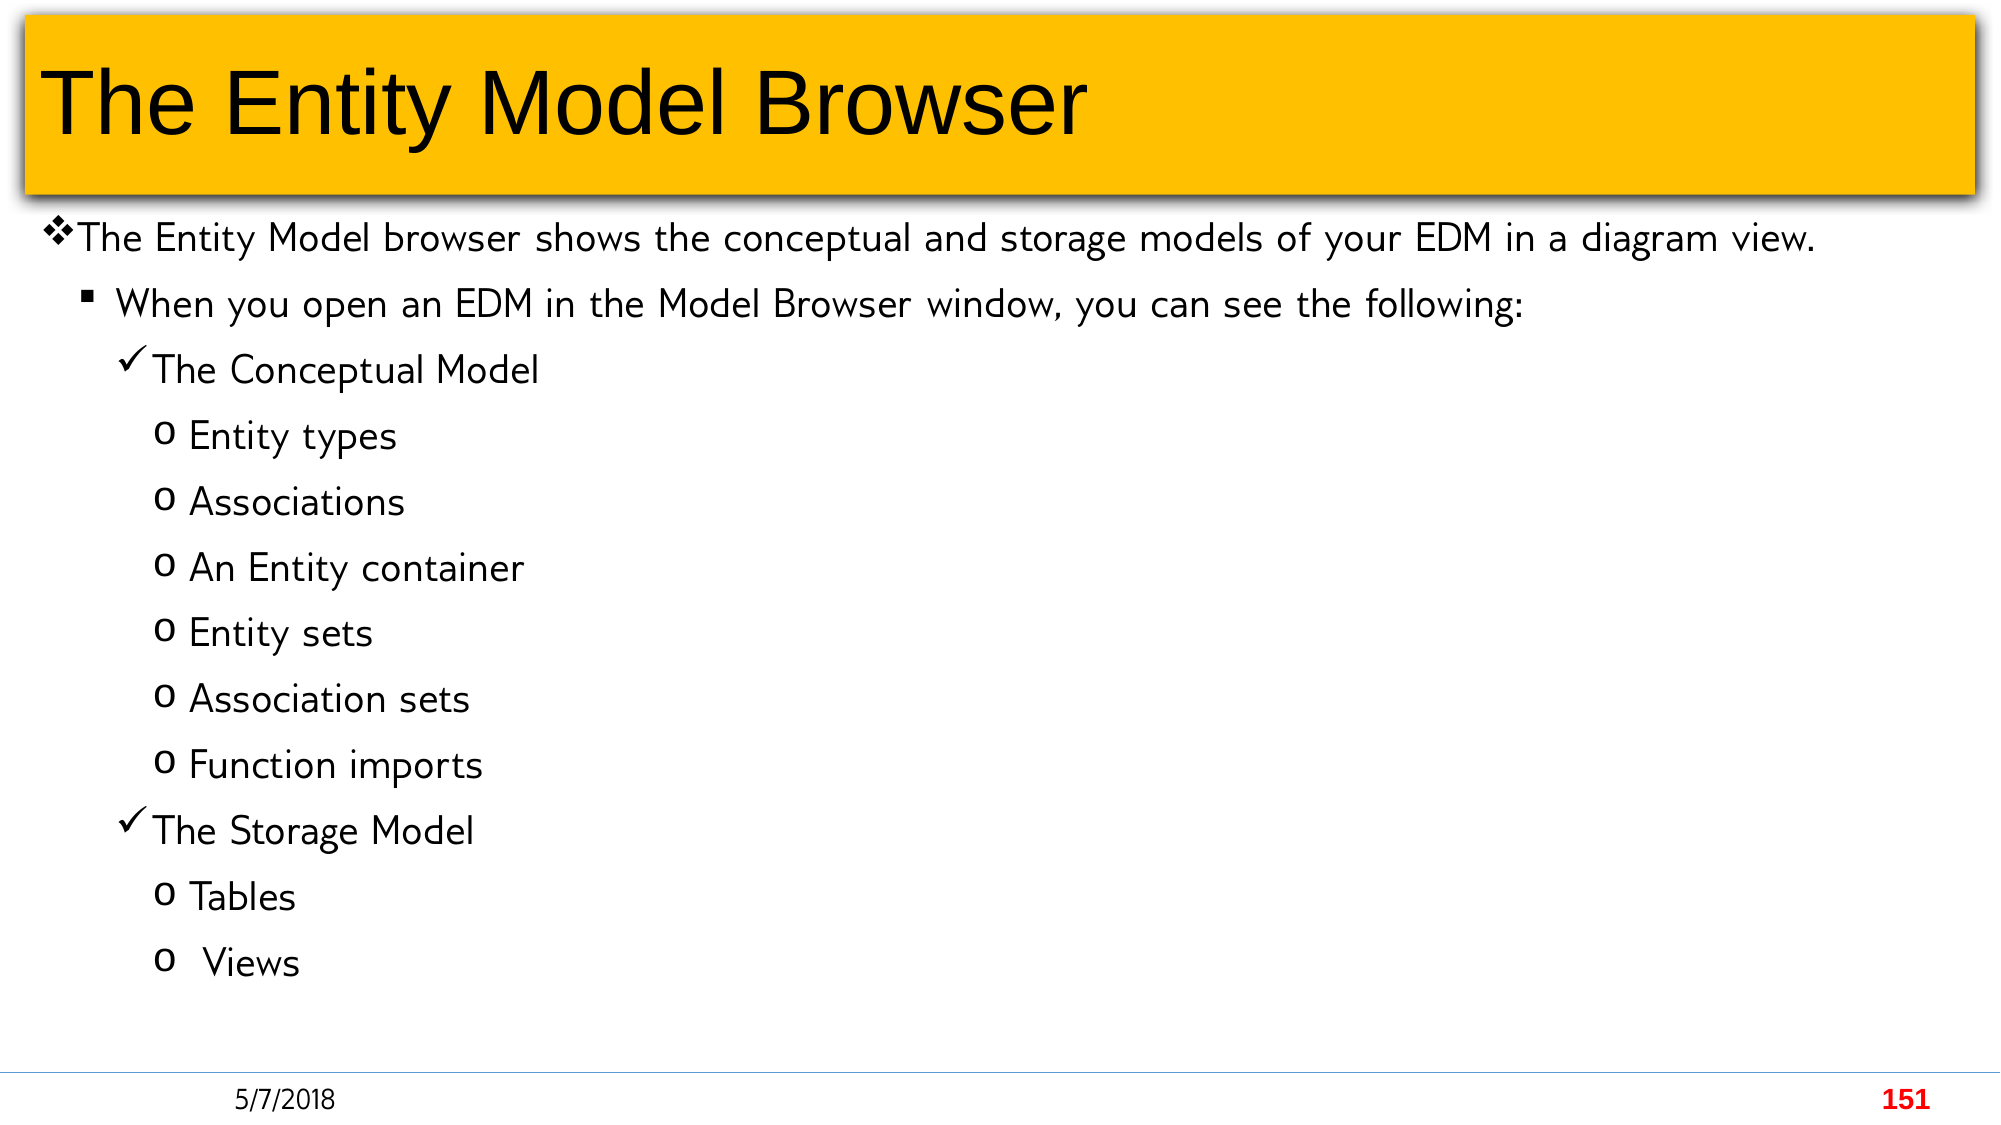

# The Entity Model Browser
The Entity Model browser shows the conceptual and storage models of your EDM in a diagram view.
When you open an EDM in the Model Browser window, you can see the following:
The Conceptual Model
Entity types
Associations
An Entity container
Entity sets
Association sets
Function imports
The Storage Model
Tables
 Views
5/7/2018
151